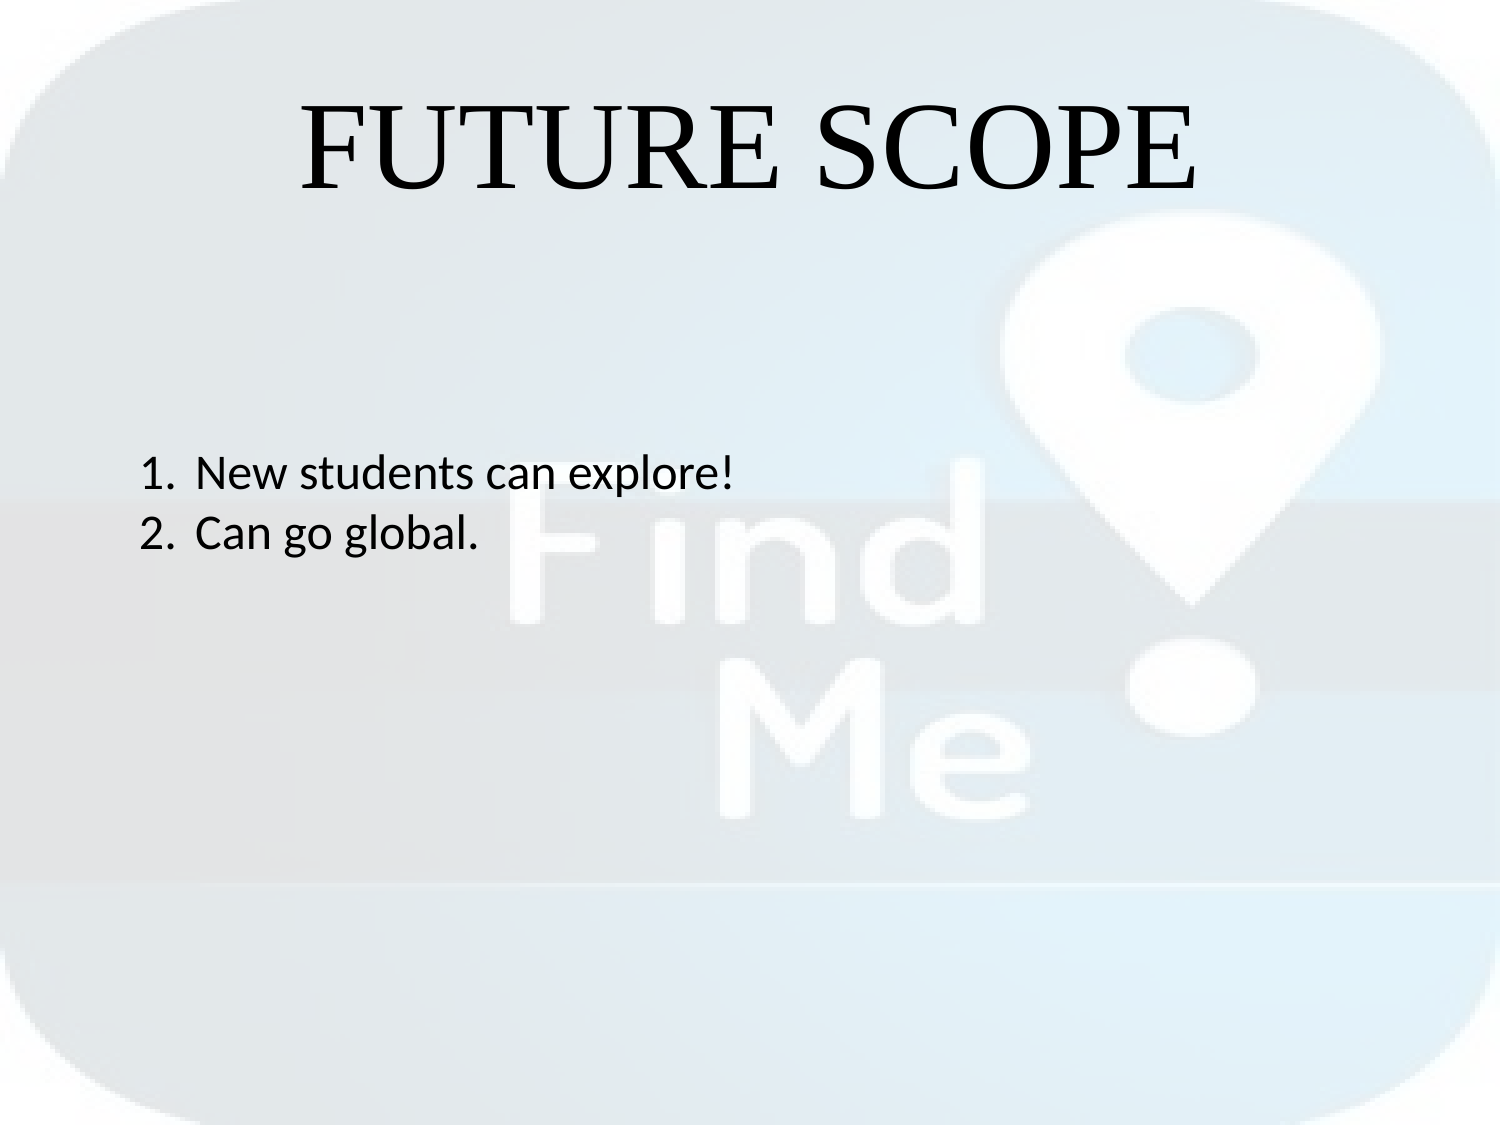

# FUTURE SCOPE
New students can explore!
Can go global.